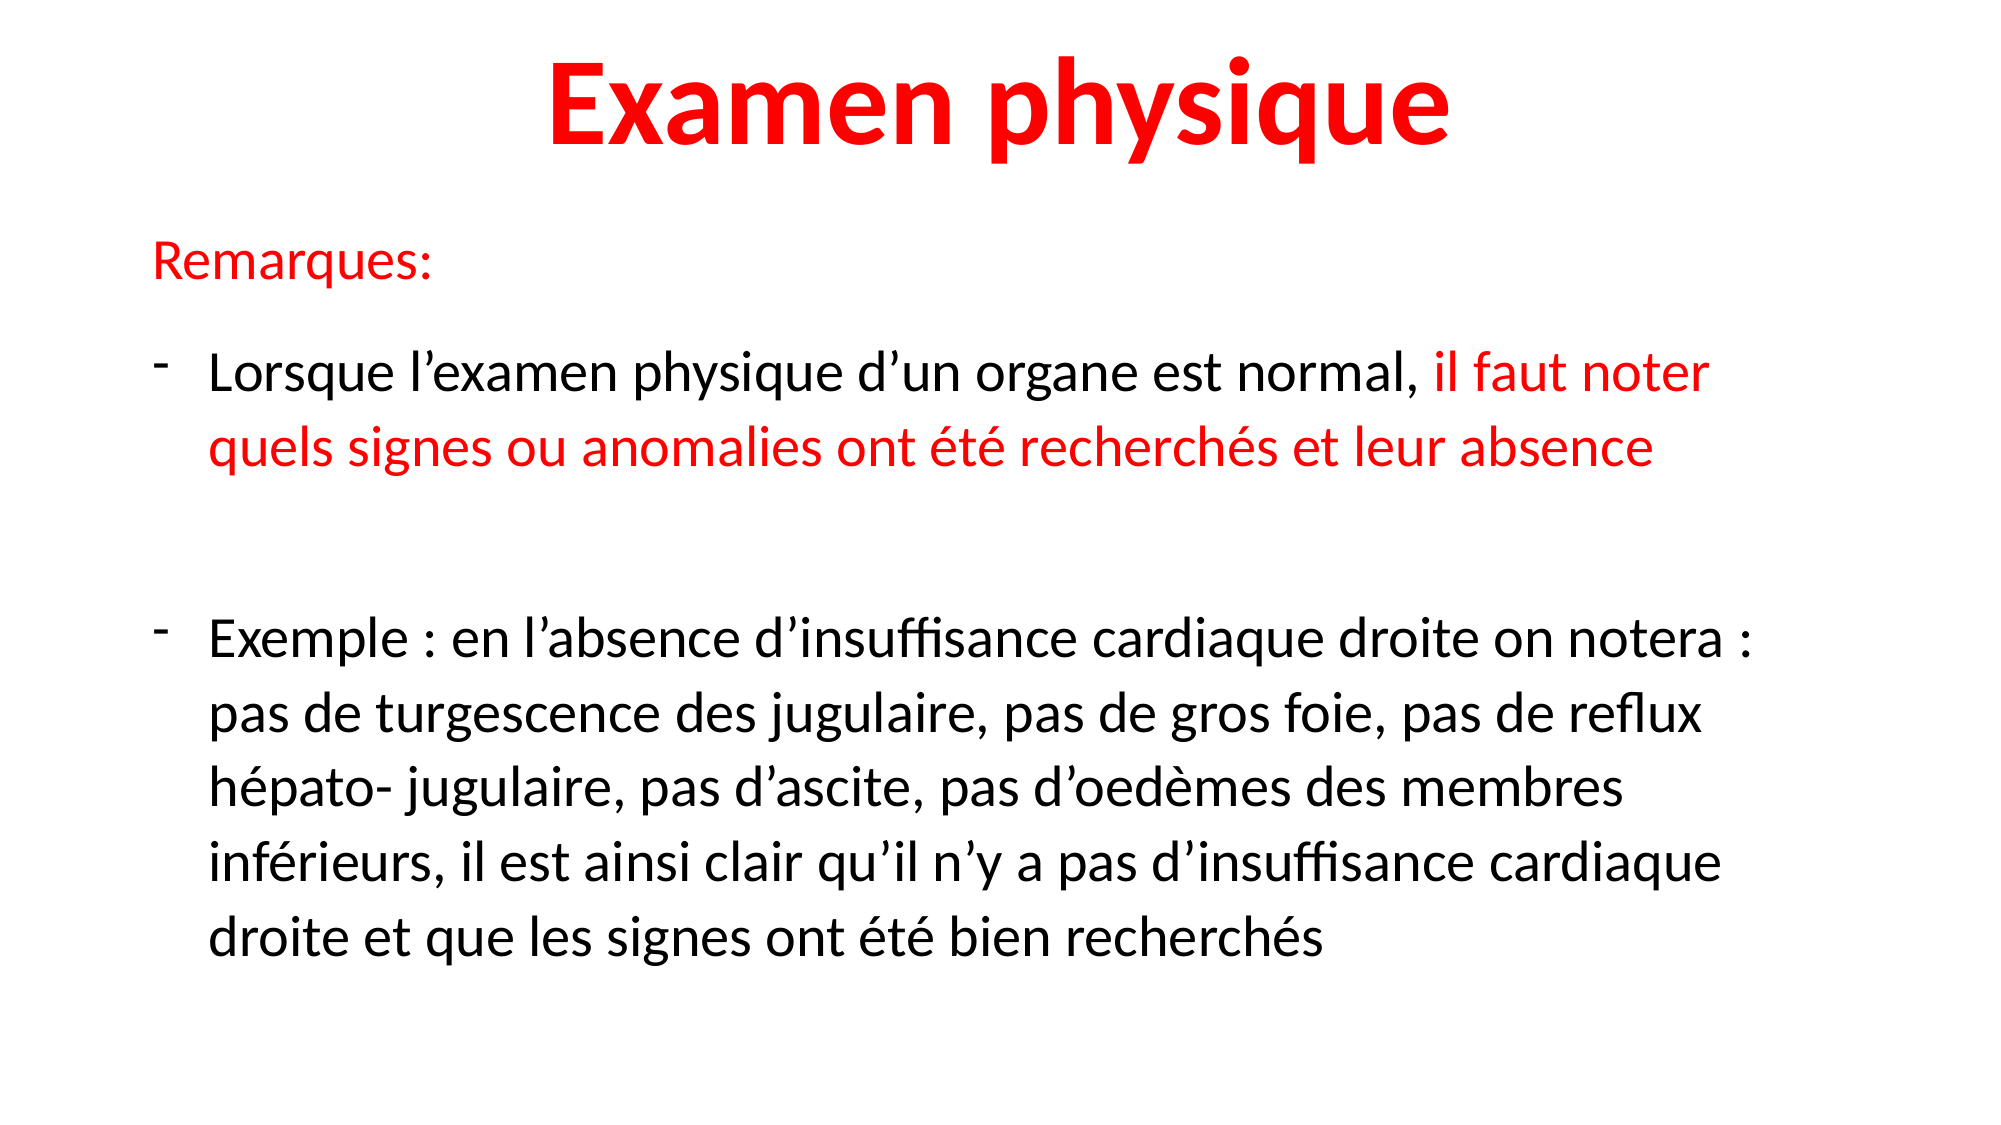

# Examen physique

Remarques:
Lorsque l’examen physique d’un organe est normal, il faut noter quels signes ou anomalies ont été recherchés et leur absence

Exemple : en l’absence d’insuffisance cardiaque droite on notera : pas de turgescence des jugulaire, pas de gros foie, pas de reflux hépato- jugulaire, pas d’ascite, pas d’oedèmes des membres inférieurs, il est ainsi clair qu’il n’y a pas d’insuffisance cardiaque droite et que les signes ont été bien recherchés